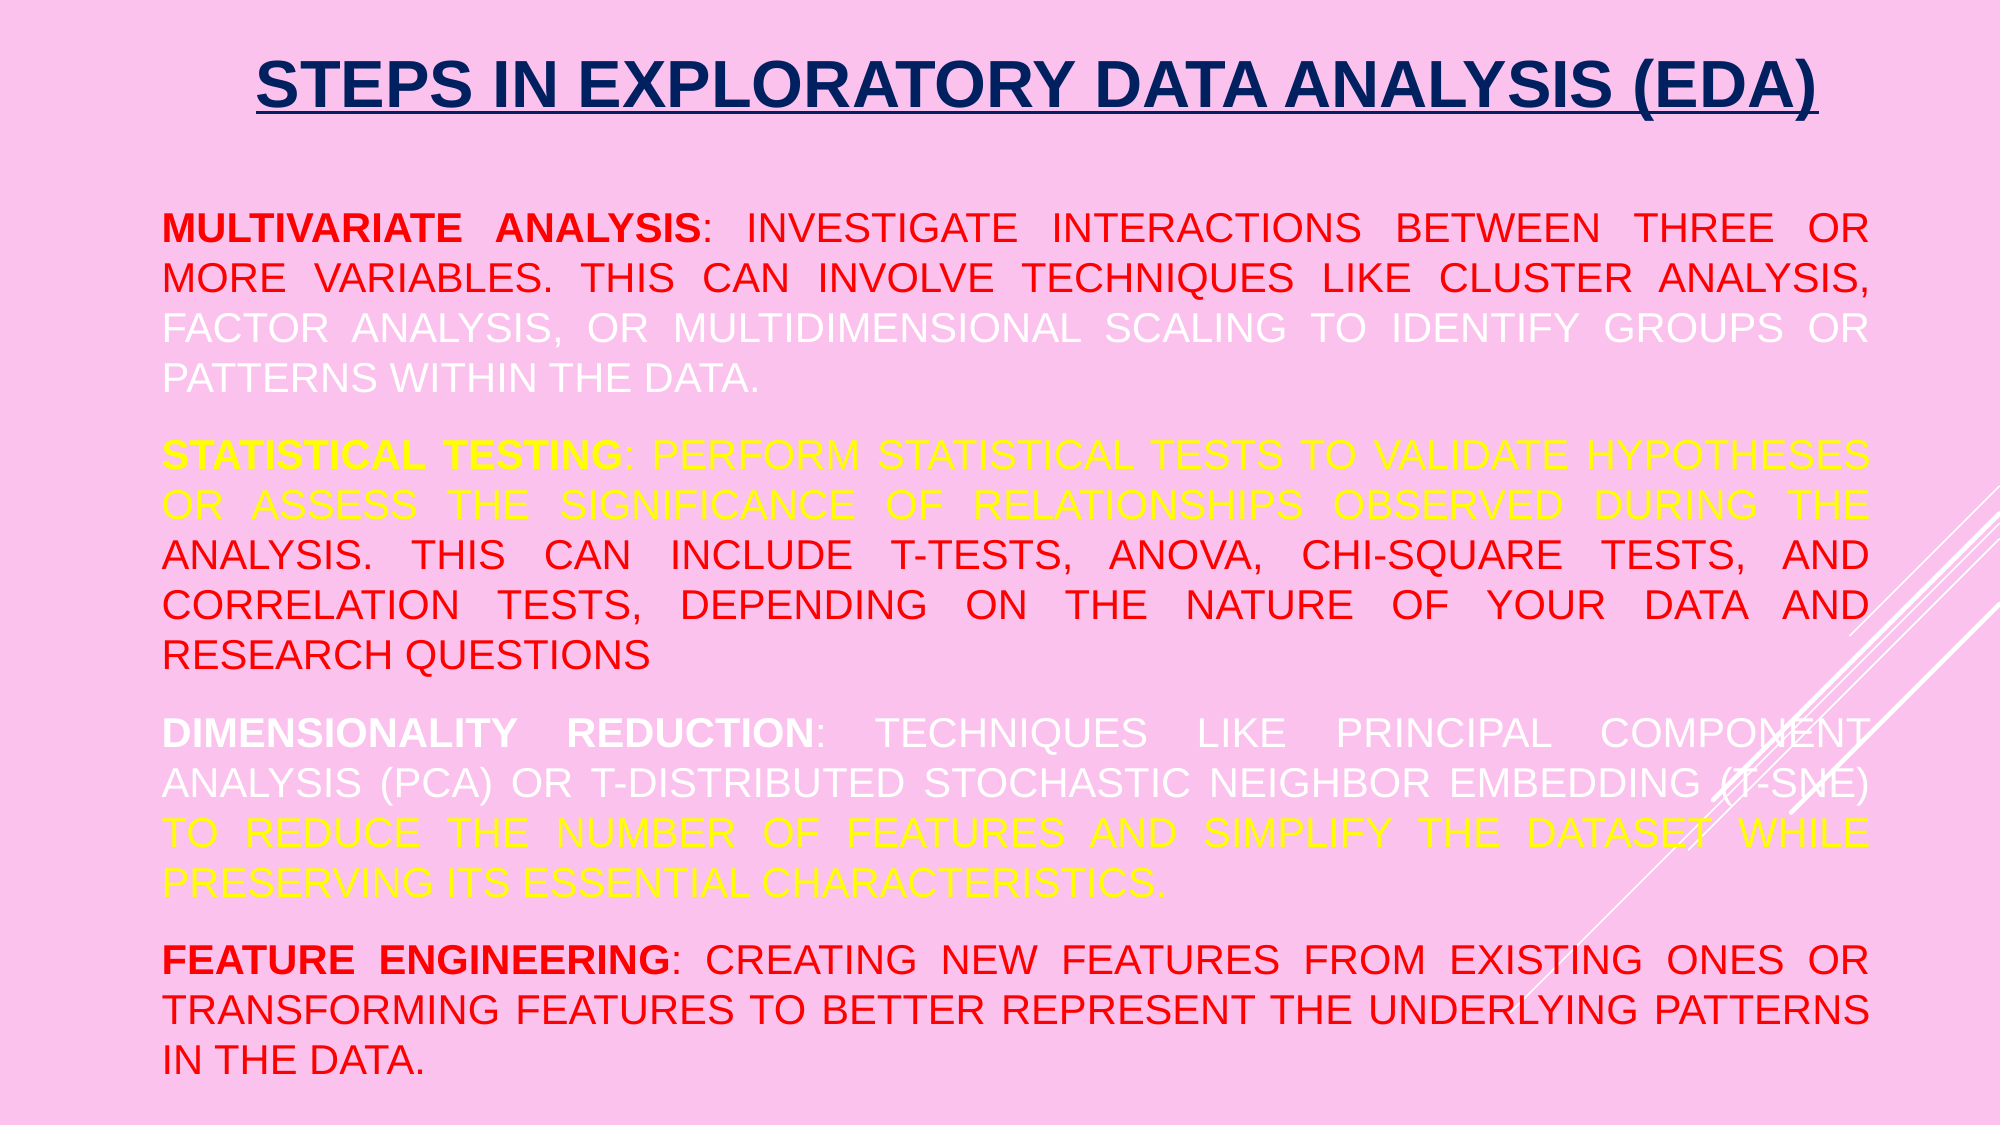

STEPS IN EXPLORATORY DATA ANALYSIS (EDA)

MULTIVARIATE ANALYSIS: INVESTIGATE INTERACTIONS BETWEEN THREE OR MORE VARIABLES. THIS CAN INVOLVE TECHNIQUES LIKE CLUSTER ANALYSIS, FACTOR ANALYSIS, OR MULTIDIMENSIONAL SCALING TO IDENTIFY GROUPS OR PATTERNS WITHIN THE DATA.

STATISTICAL TESTING: PERFORM STATISTICAL TESTS TO VALIDATE HYPOTHESES OR ASSESS THE SIGNIFICANCE OF RELATIONSHIPS OBSERVED DURING THE ANALYSIS. THIS CAN INCLUDE T-TESTS, ANOVA, CHI-SQUARE TESTS, AND CORRELATION TESTS, DEPENDING ON THE NATURE OF YOUR DATA AND RESEARCH QUESTIONS

DIMENSIONALITY REDUCTION: TECHNIQUES LIKE PRINCIPAL COMPONENT ANALYSIS (PCA) OR T-DISTRIBUTED STOCHASTIC NEIGHBOR EMBEDDING (T-SNE) TO REDUCE THE NUMBER OF FEATURES AND SIMPLIFY THE DATASET WHILE PRESERVING ITS ESSENTIAL CHARACTERISTICS.

FEATURE ENGINEERING: CREATING NEW FEATURES FROM EXISTING ONES OR TRANSFORMING FEATURES TO BETTER REPRESENT THE UNDERLYING PATTERNS IN THE DATA.